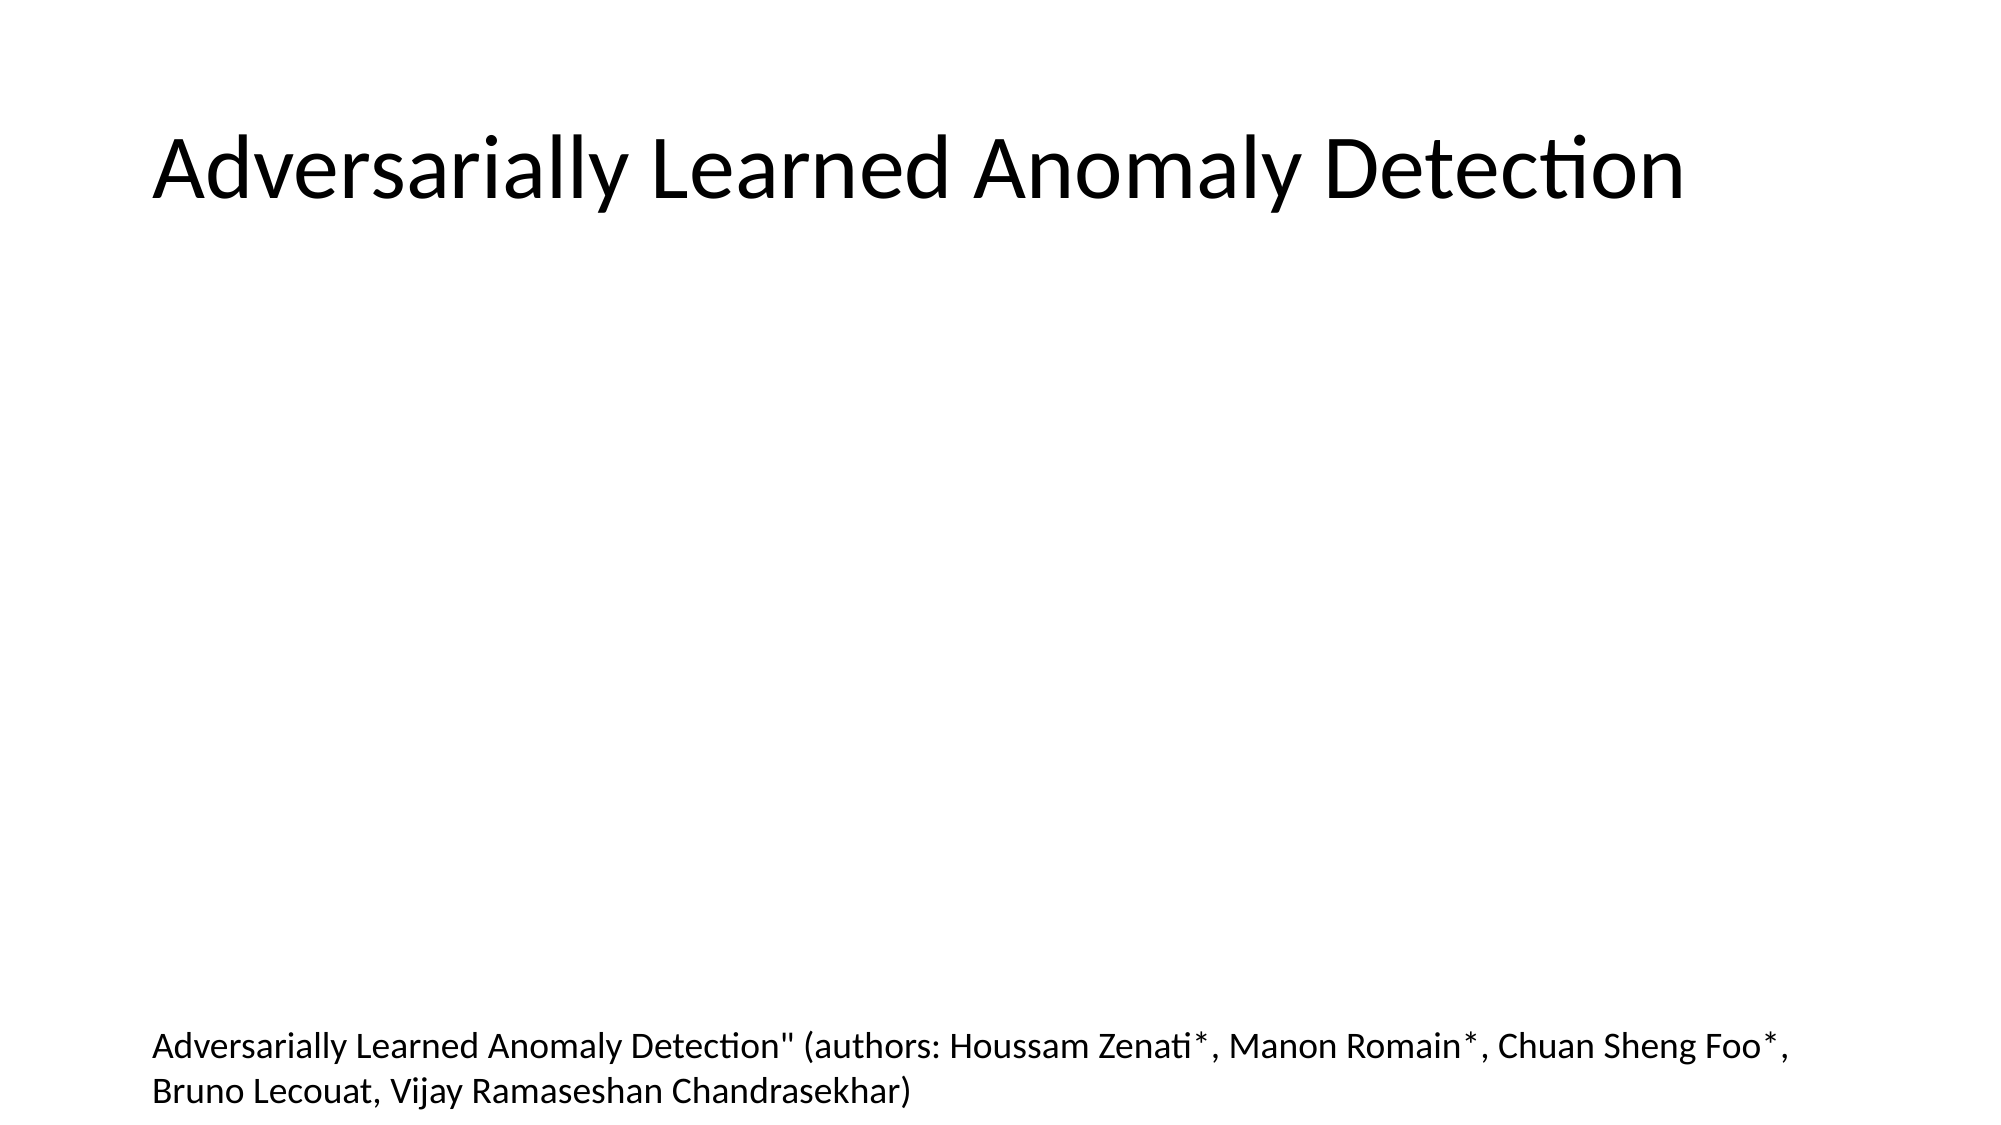

# Adversarially Learned Anomaly Detection

Adversarially Learned Anomaly Detection" (authors: Houssam Zenati*, Manon Romain*, Chuan Sheng Foo*, Bruno Lecouat, Vijay Ramaseshan Chandrasekhar)